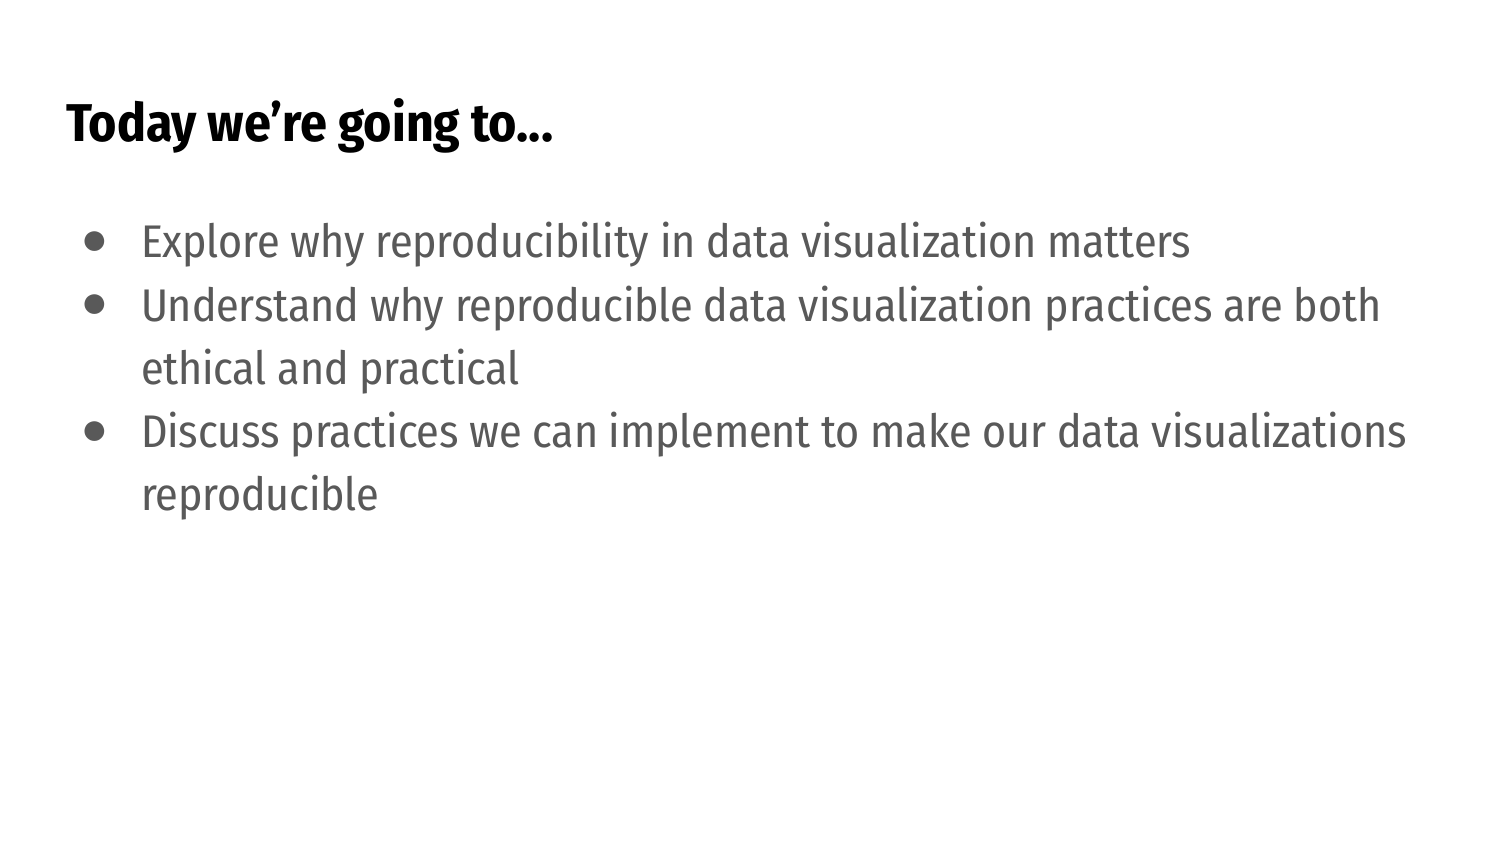

# Today we’re going to...
Explore why reproducibility in data visualization matters
Understand why reproducible data visualization practices are both ethical and practical
Discuss practices we can implement to make our data visualizations reproducible